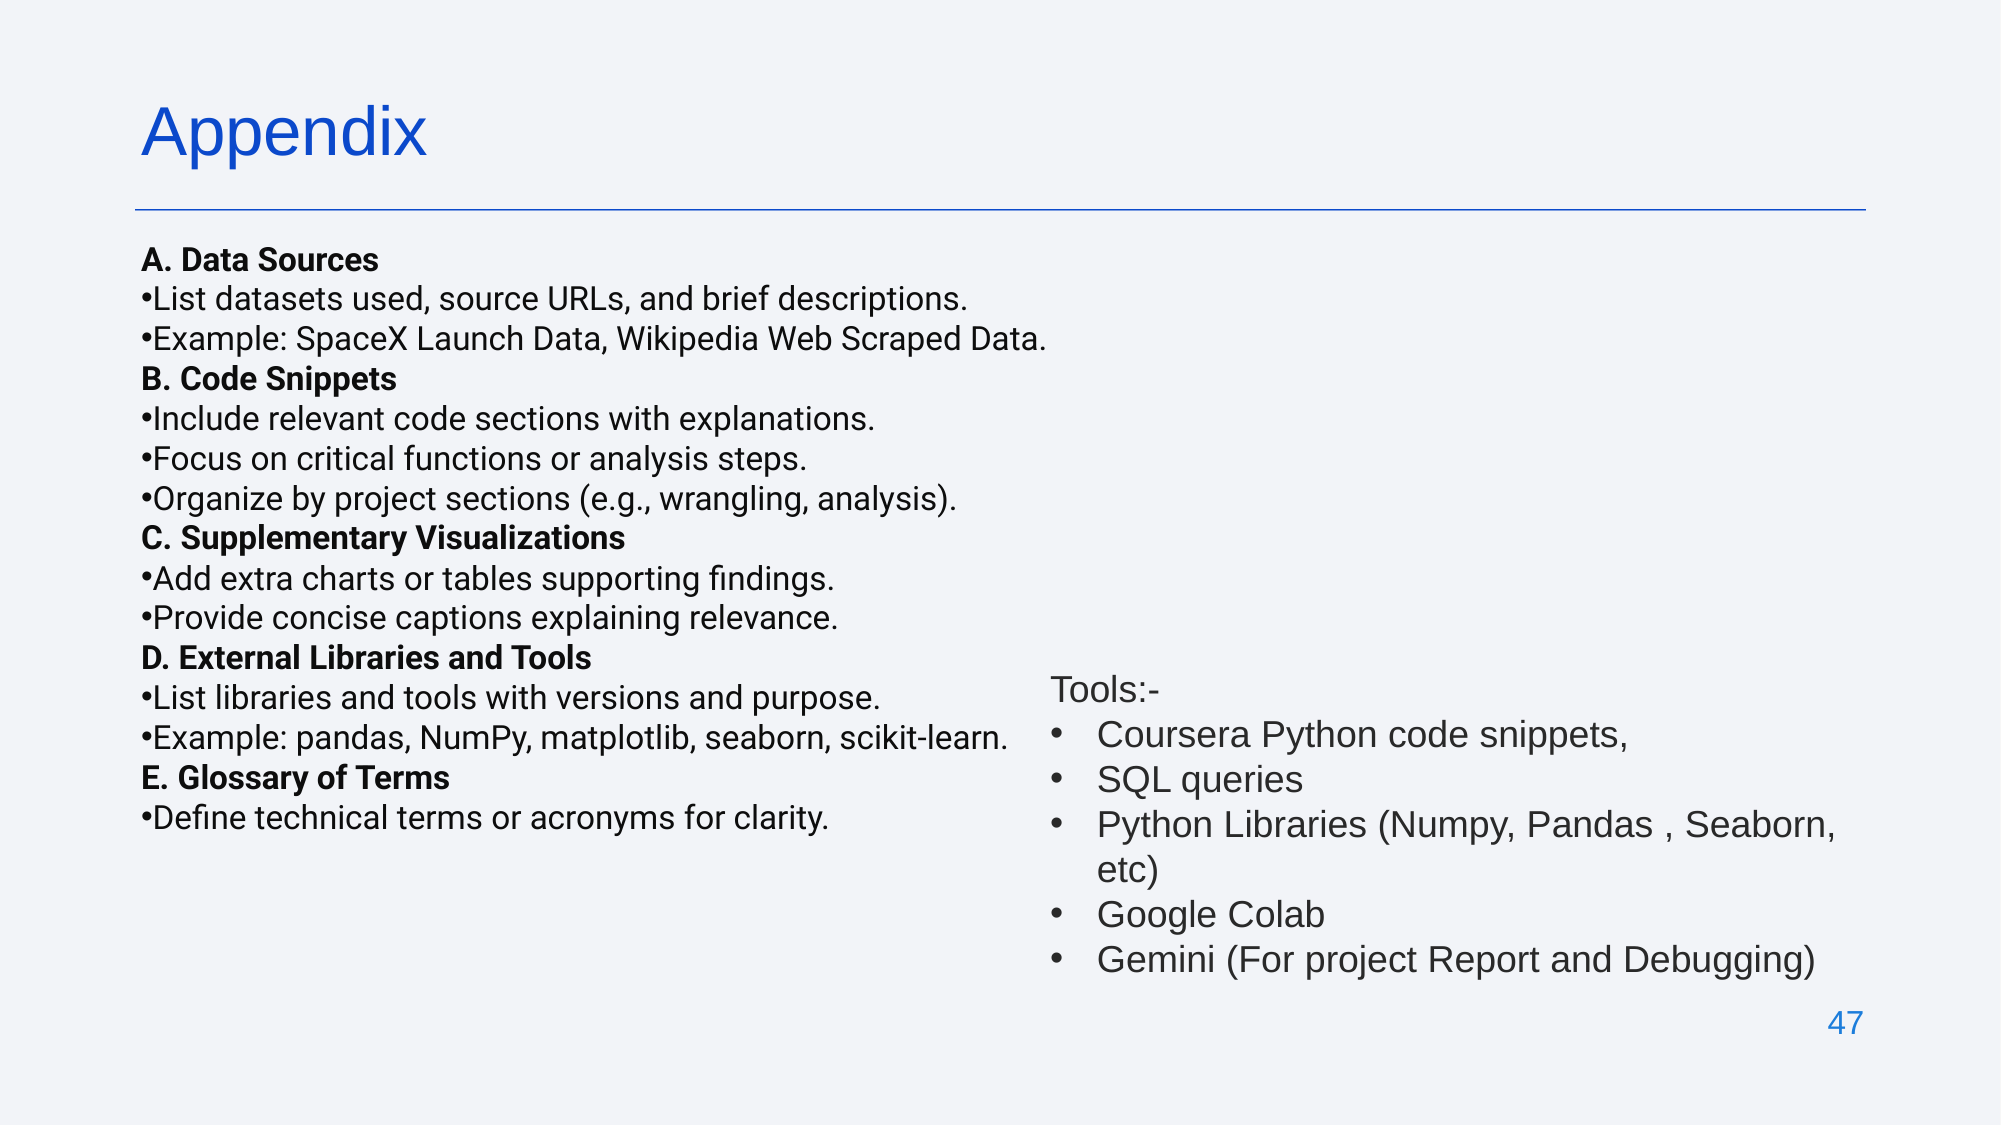

Appendix
A. Data Sources
List datasets used, source URLs, and brief descriptions.
Example: SpaceX Launch Data, Wikipedia Web Scraped Data.
B. Code Snippets
Include relevant code sections with explanations.
Focus on critical functions or analysis steps.
Organize by project sections (e.g., wrangling, analysis).
C. Supplementary Visualizations
Add extra charts or tables supporting findings.
Provide concise captions explaining relevance.
D. External Libraries and Tools
List libraries and tools with versions and purpose.
Example: pandas, NumPy, matplotlib, seaborn, scikit-learn.
E. Glossary of Terms
Define technical terms or acronyms for clarity.

Tools:-
Coursera Python code snippets,
SQL queries
Python Libraries (Numpy, Pandas , Seaborn, etc)
Google Colab
Gemini (For project Report and Debugging)

47